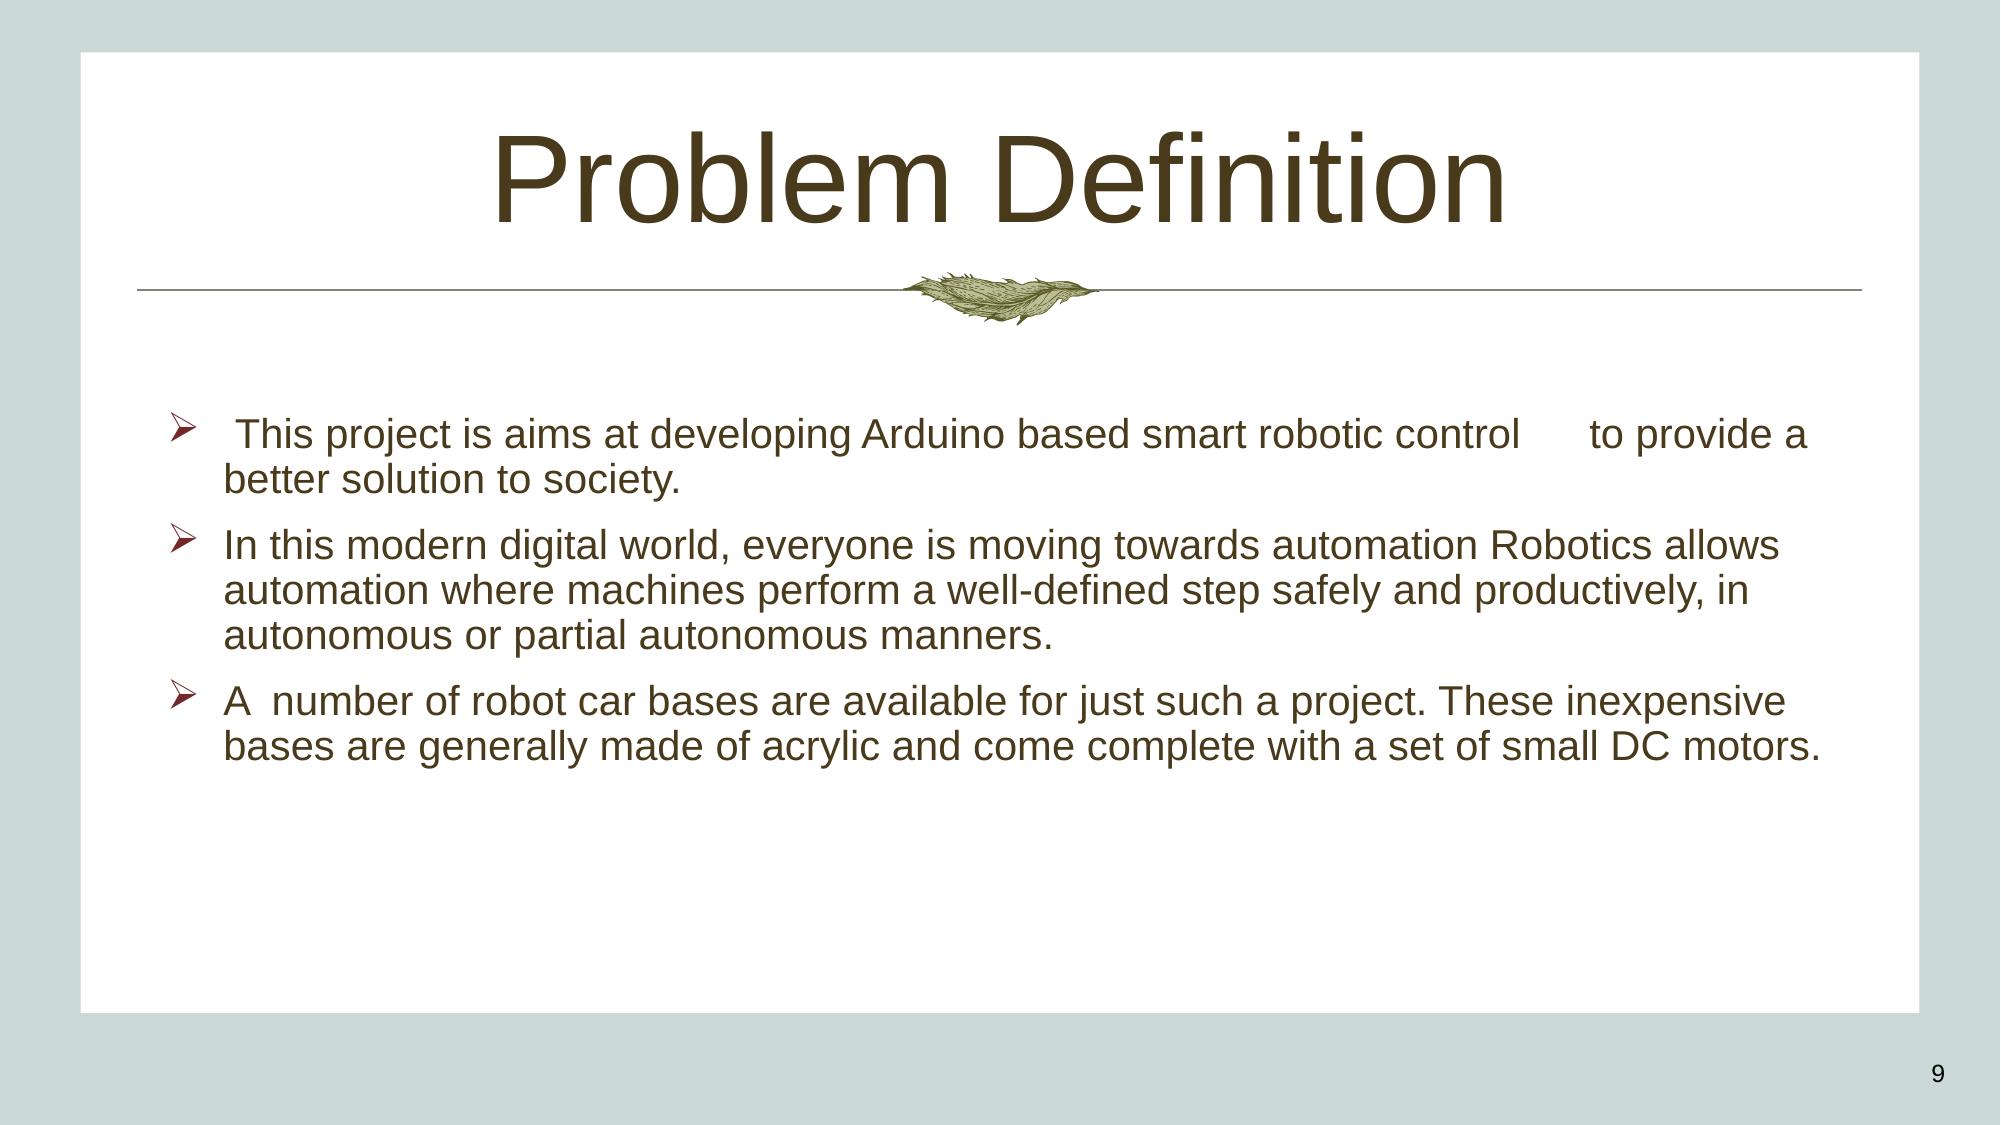

# Problem Definition
 This project is aims at developing Arduino based smart robotic control      to provide a better solution to society.
In this modern digital world, everyone is moving towards automation Robotics allows automation where machines perform a well-deﬁned step safely and productively, in autonomous or partial autonomous manners.
A  number of robot car bases are available for just such a project. These inexpensive bases are generally made of acrylic and come complete with a set of small DC motors.

9